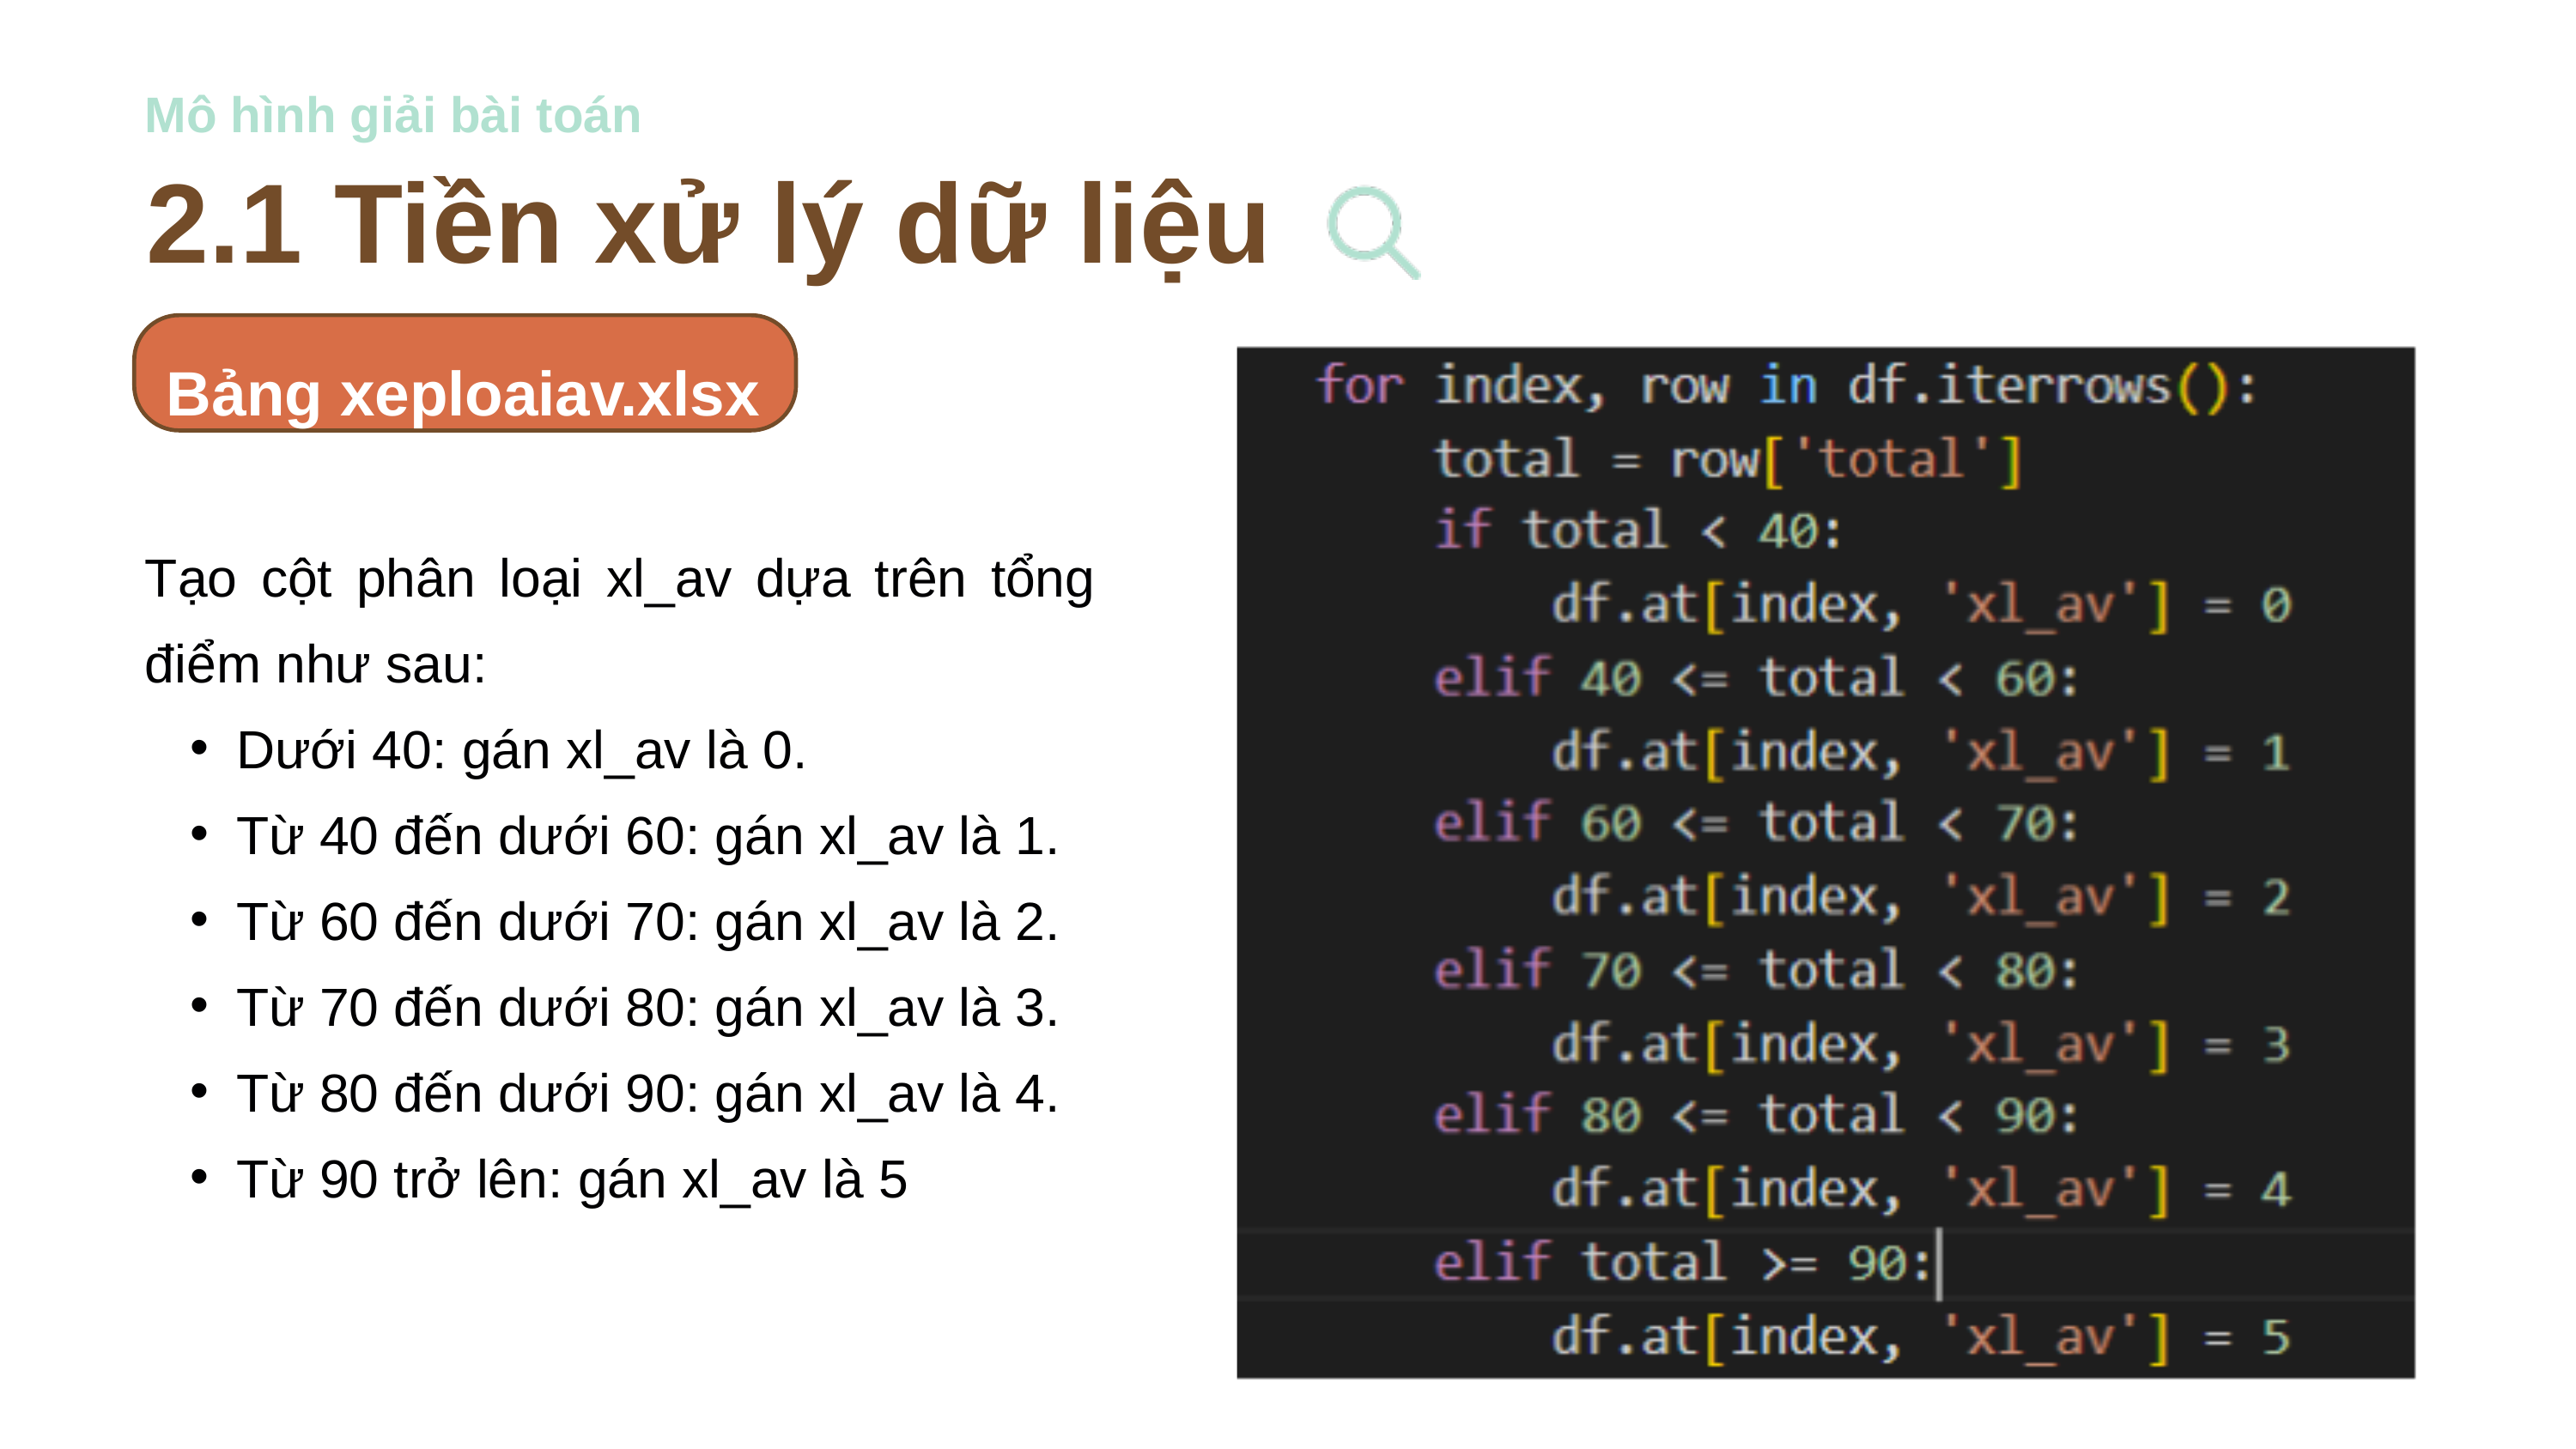

Mô hình giải bài toán
2.1 Tiền xử lý dữ liệu

Bảng xeploaiav.xlsx

Tạo cột phân loại xl_av dựa trên tổng điểm như sau:
Dưới 40: gán xl_av là 0.
Từ 40 đến dưới 60: gán xl_av là 1.
Từ 60 đến dưới 70: gán xl_av là 2.
Từ 70 đến dưới 80: gán xl_av là 3.
Từ 80 đến dưới 90: gán xl_av là 4.
Từ 90 trở lên: gán xl_av là 5